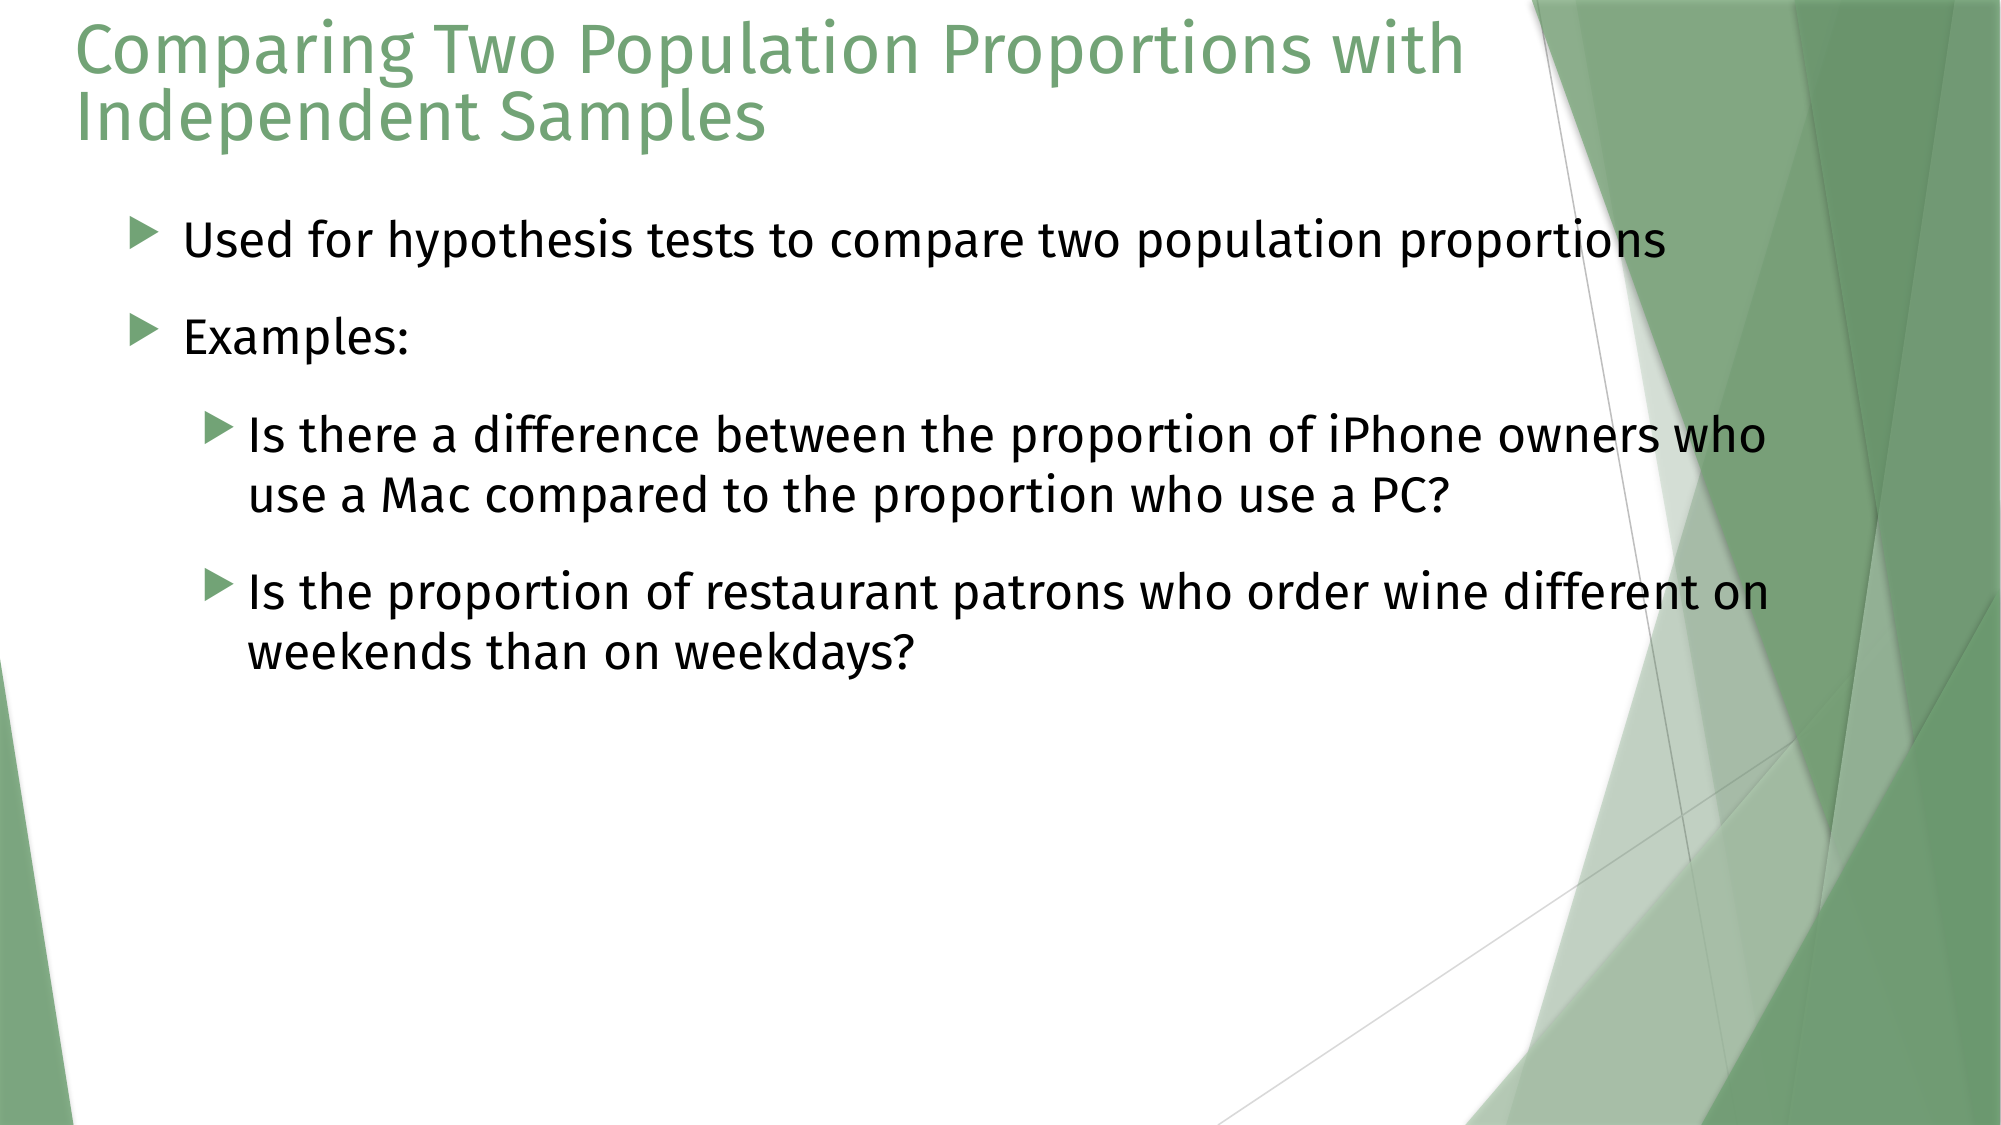

# Comparing Two Population Proportions with Independent Samples
Used for hypothesis tests to compare two population proportions
Examples:
Is there a difference between the proportion of iPhone owners who use a Mac compared to the proportion who use a PC?
Is the proportion of restaurant patrons who order wine different on weekends than on weekdays?